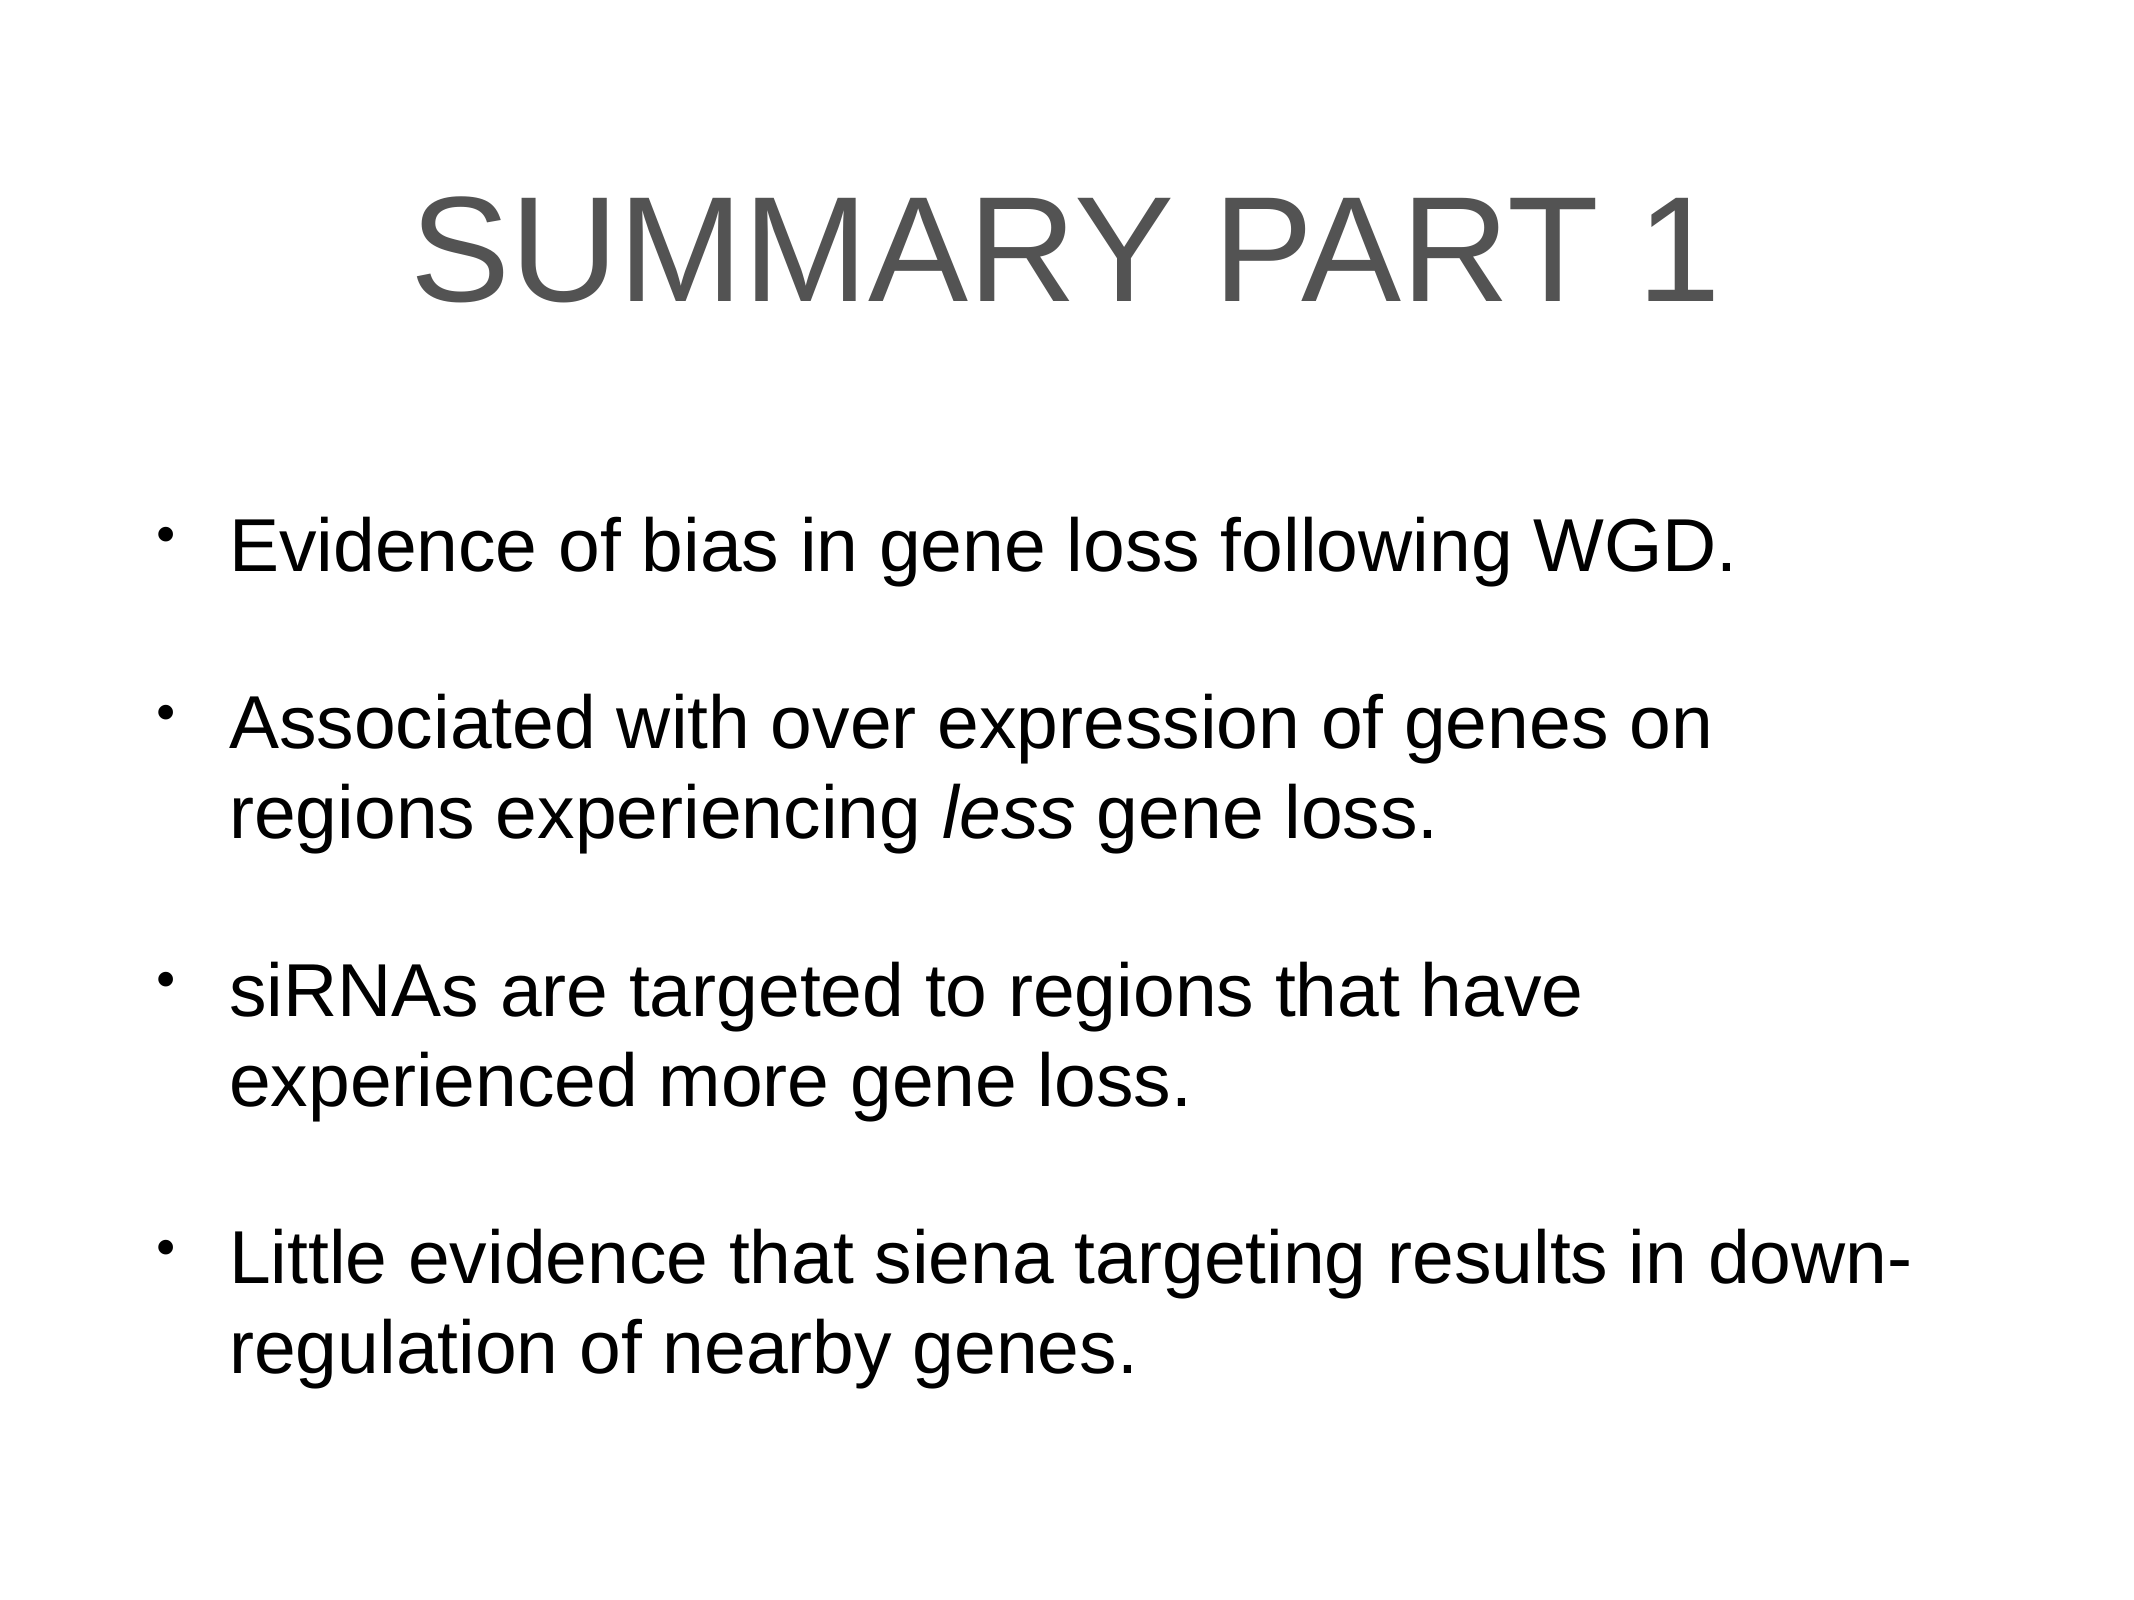

# SUMMARY part 1
Evidence of bias in gene loss following WGD.
Associated with over expression of genes on regions experiencing less gene loss.
siRNAs are targeted to regions that have experienced more gene loss.
Little evidence that siena targeting results in down-regulation of nearby genes.